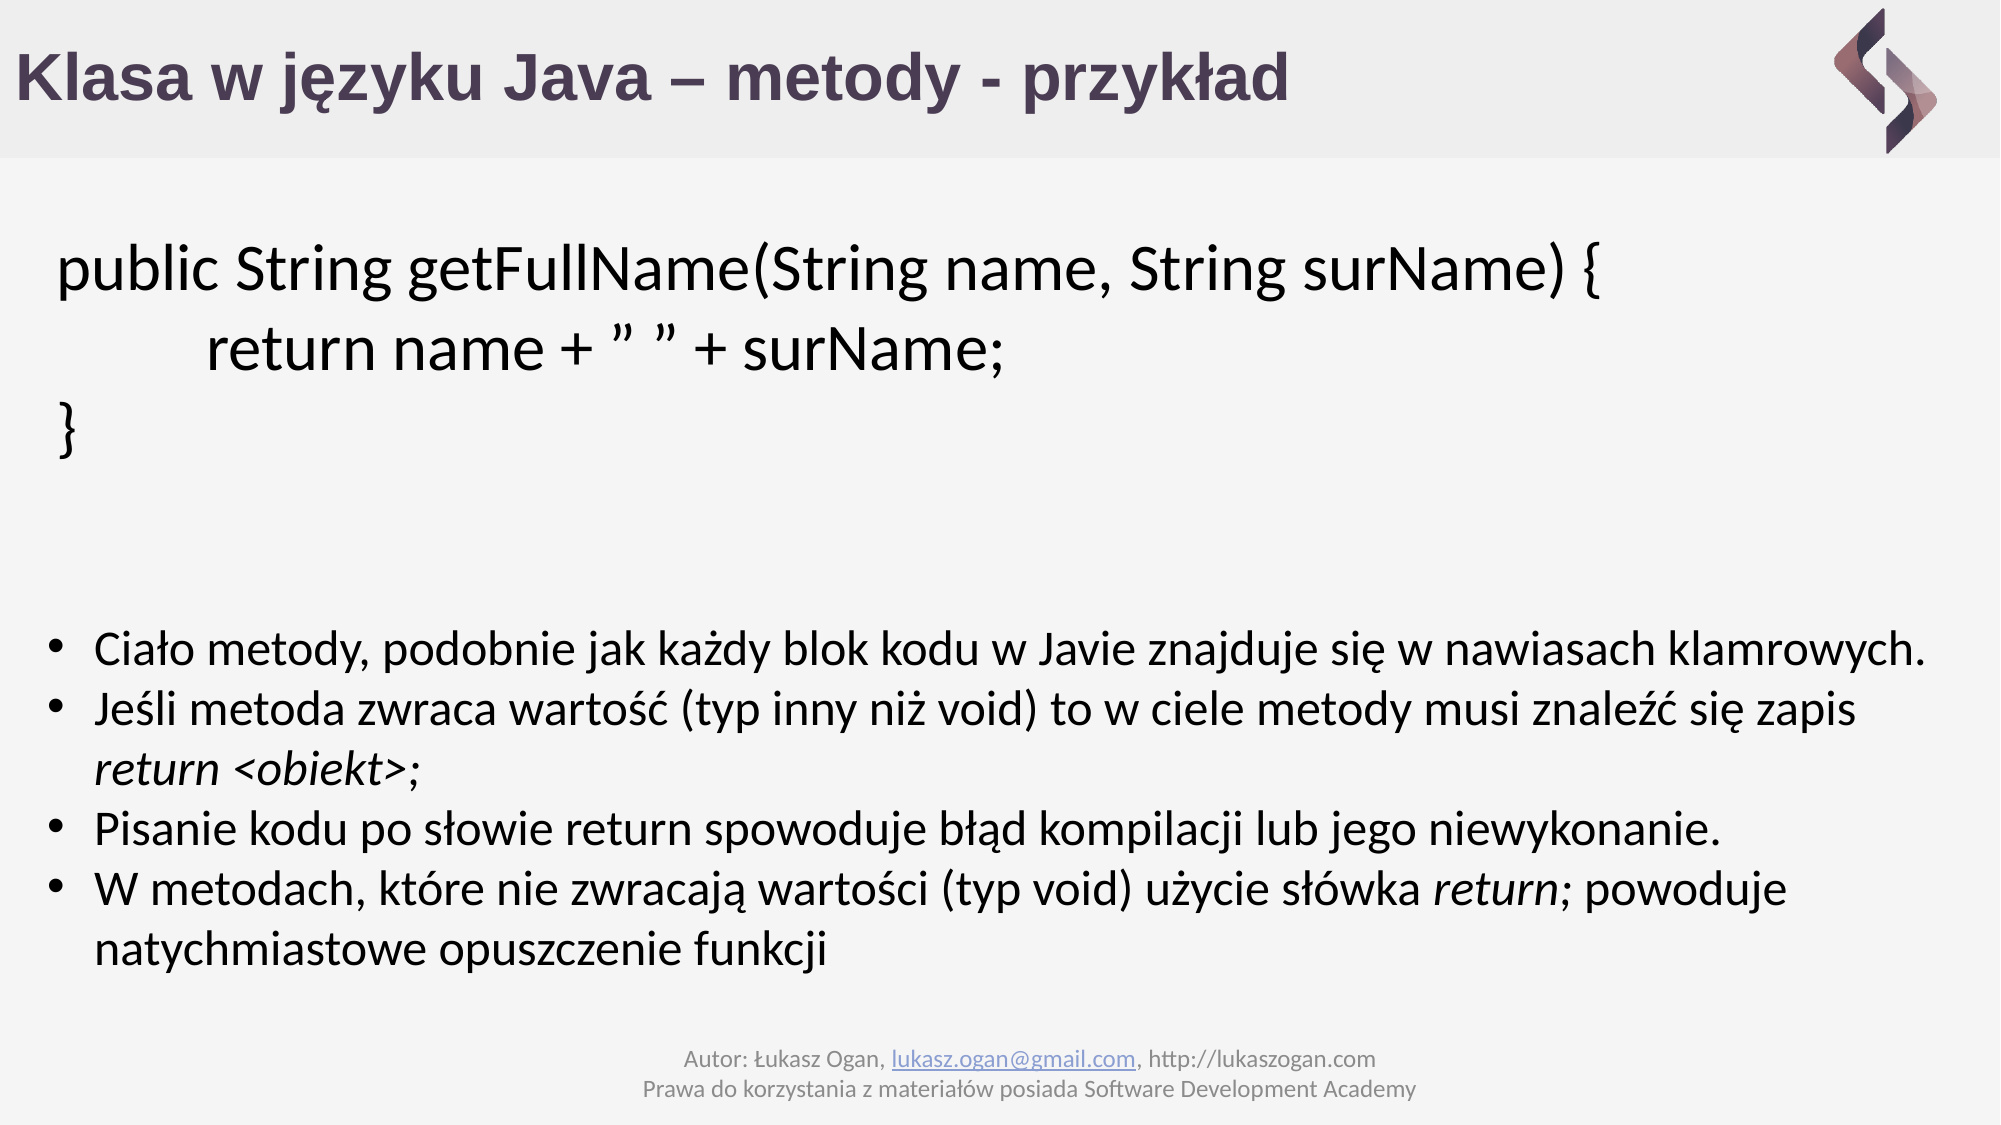

# Klasa w języku Java – metody - przykład
public String getFullName(String name, String surName) {
	return name + ” ” + surName;
}
Ciało metody, podobnie jak każdy blok kodu w Javie znajduje się w nawiasach klamrowych.
Jeśli metoda zwraca wartość (typ inny niż void) to w ciele metody musi znaleźć się zapis return <obiekt>;
Pisanie kodu po słowie return spowoduje błąd kompilacji lub jego niewykonanie.
W metodach, które nie zwracają wartości (typ void) użycie słówka return; powoduje natychmiastowe opuszczenie funkcji
Autor: Łukasz Ogan, lukasz.ogan@gmail.com, http://lukaszogan.com
Prawa do korzystania z materiałów posiada Software Development Academy